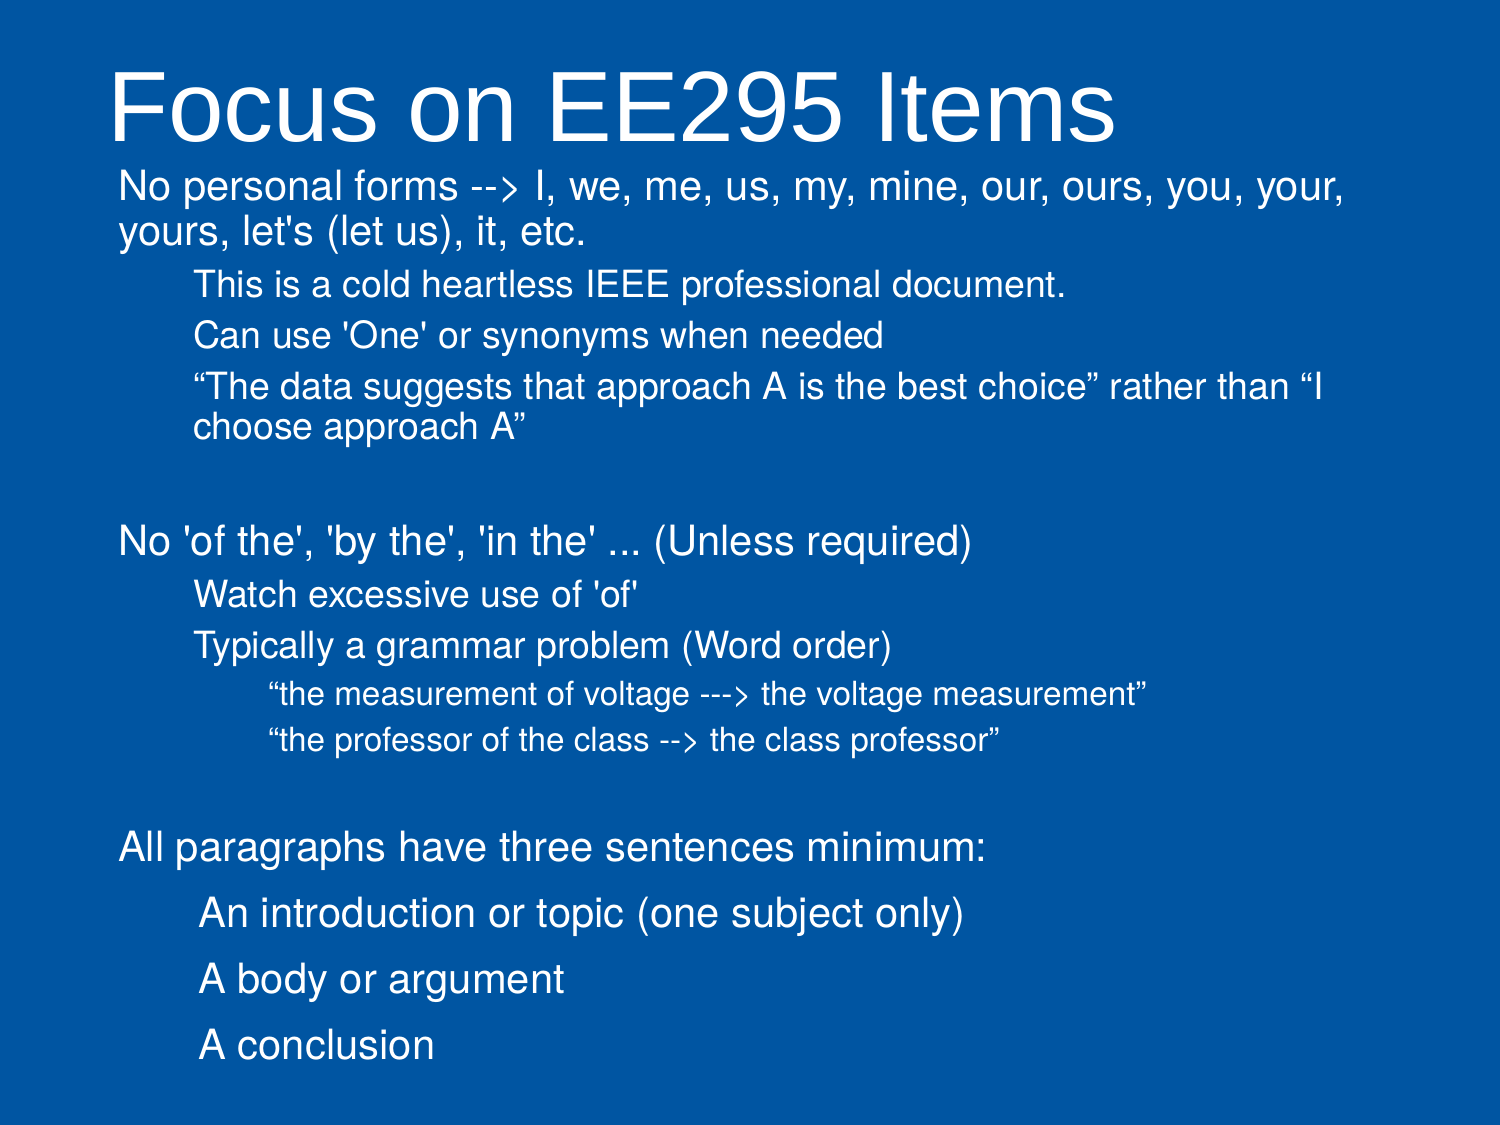

# Focus on EE295 Items
No personal forms --> I, we, me, us, my, mine, our, ours, you, your, yours, let's (let us), it, etc.
This is a cold heartless IEEE professional document.
Can use 'One' or synonyms when needed
“The data suggests that approach A is the best choice” rather than “I choose approach A”

No 'of the', 'by the', 'in the' ... (Unless required)
Watch excessive use of 'of'
Typically a grammar problem (Word order)
“the measurement of voltage ---> the voltage measurement”
“the professor of the class --> the class professor”

All paragraphs have three sentences minimum:
       An introduction or topic (one subject only)
       A body or argument
       A conclusion